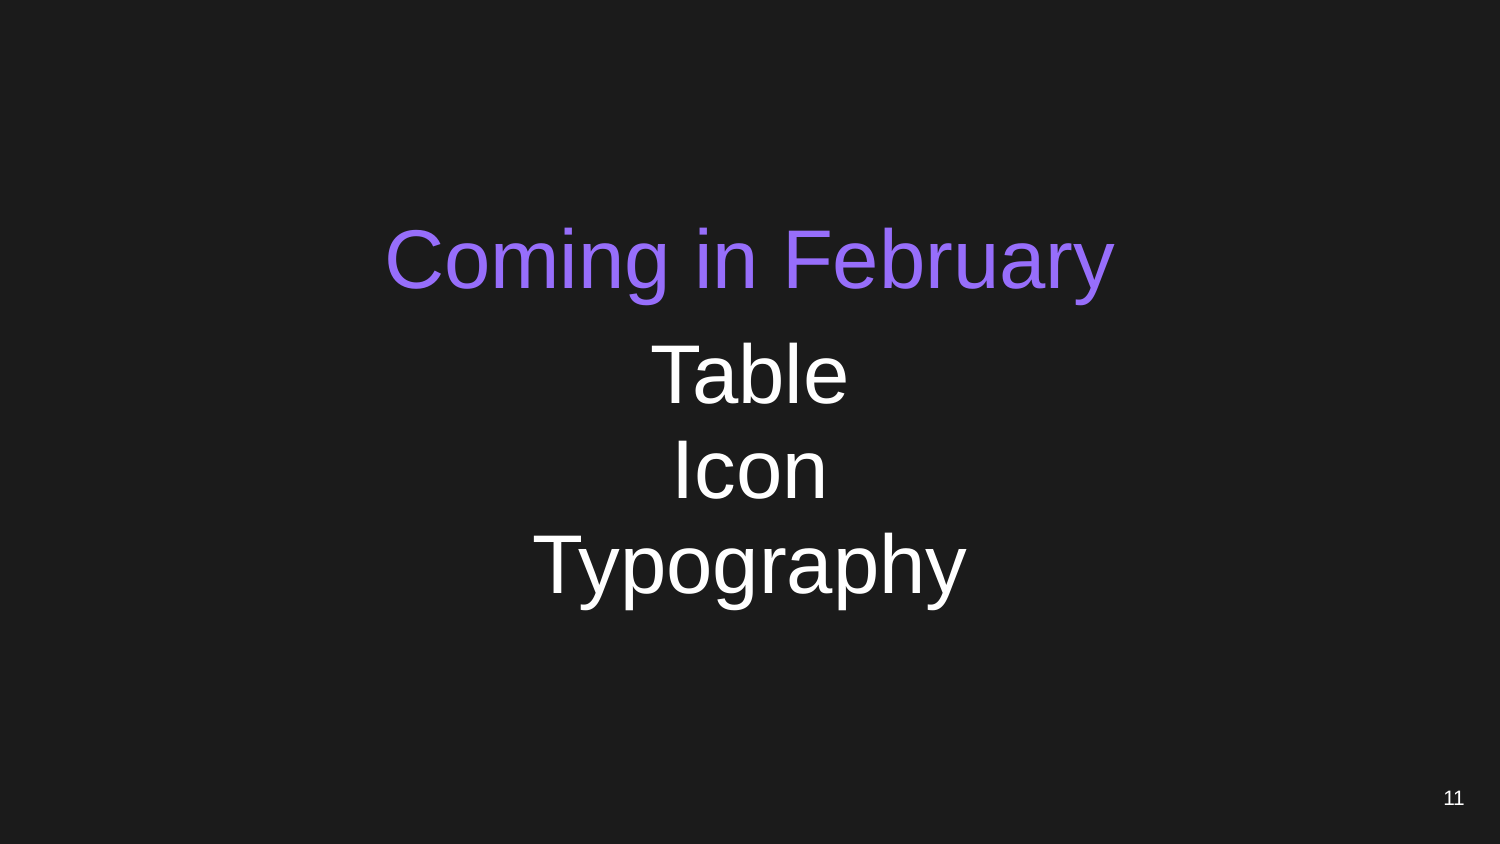

# Coming in February
Table
Icon
Typography
11